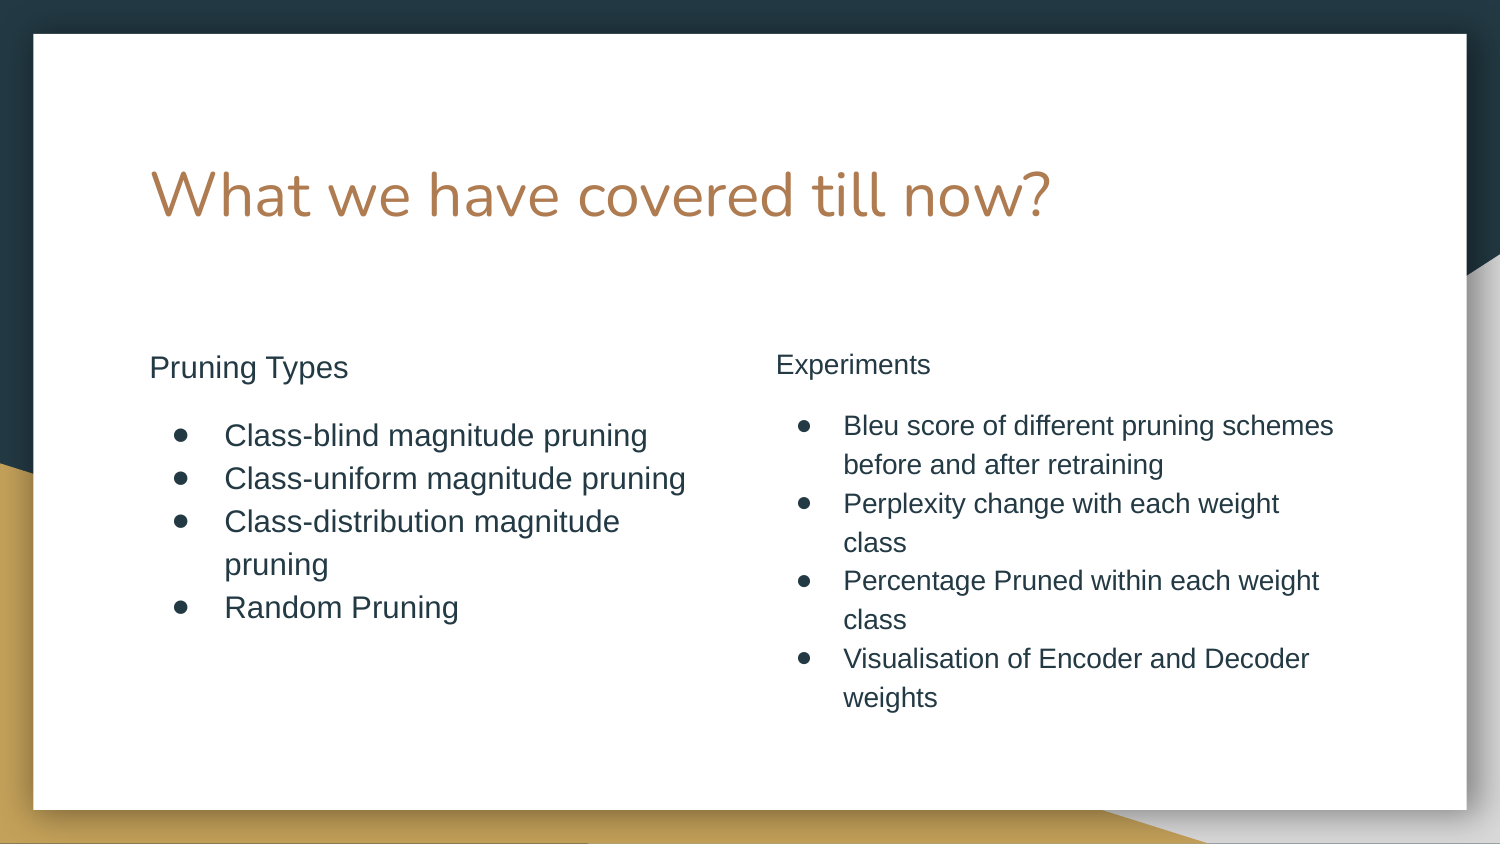

# What we have covered till now?
Pruning Types
Class-blind magnitude pruning
Class-uniform magnitude pruning
Class-distribution magnitude pruning
Random Pruning
Experiments
Bleu score of different pruning schemes before and after retraining
Perplexity change with each weight class
Percentage Pruned within each weight class
Visualisation of Encoder and Decoder weights